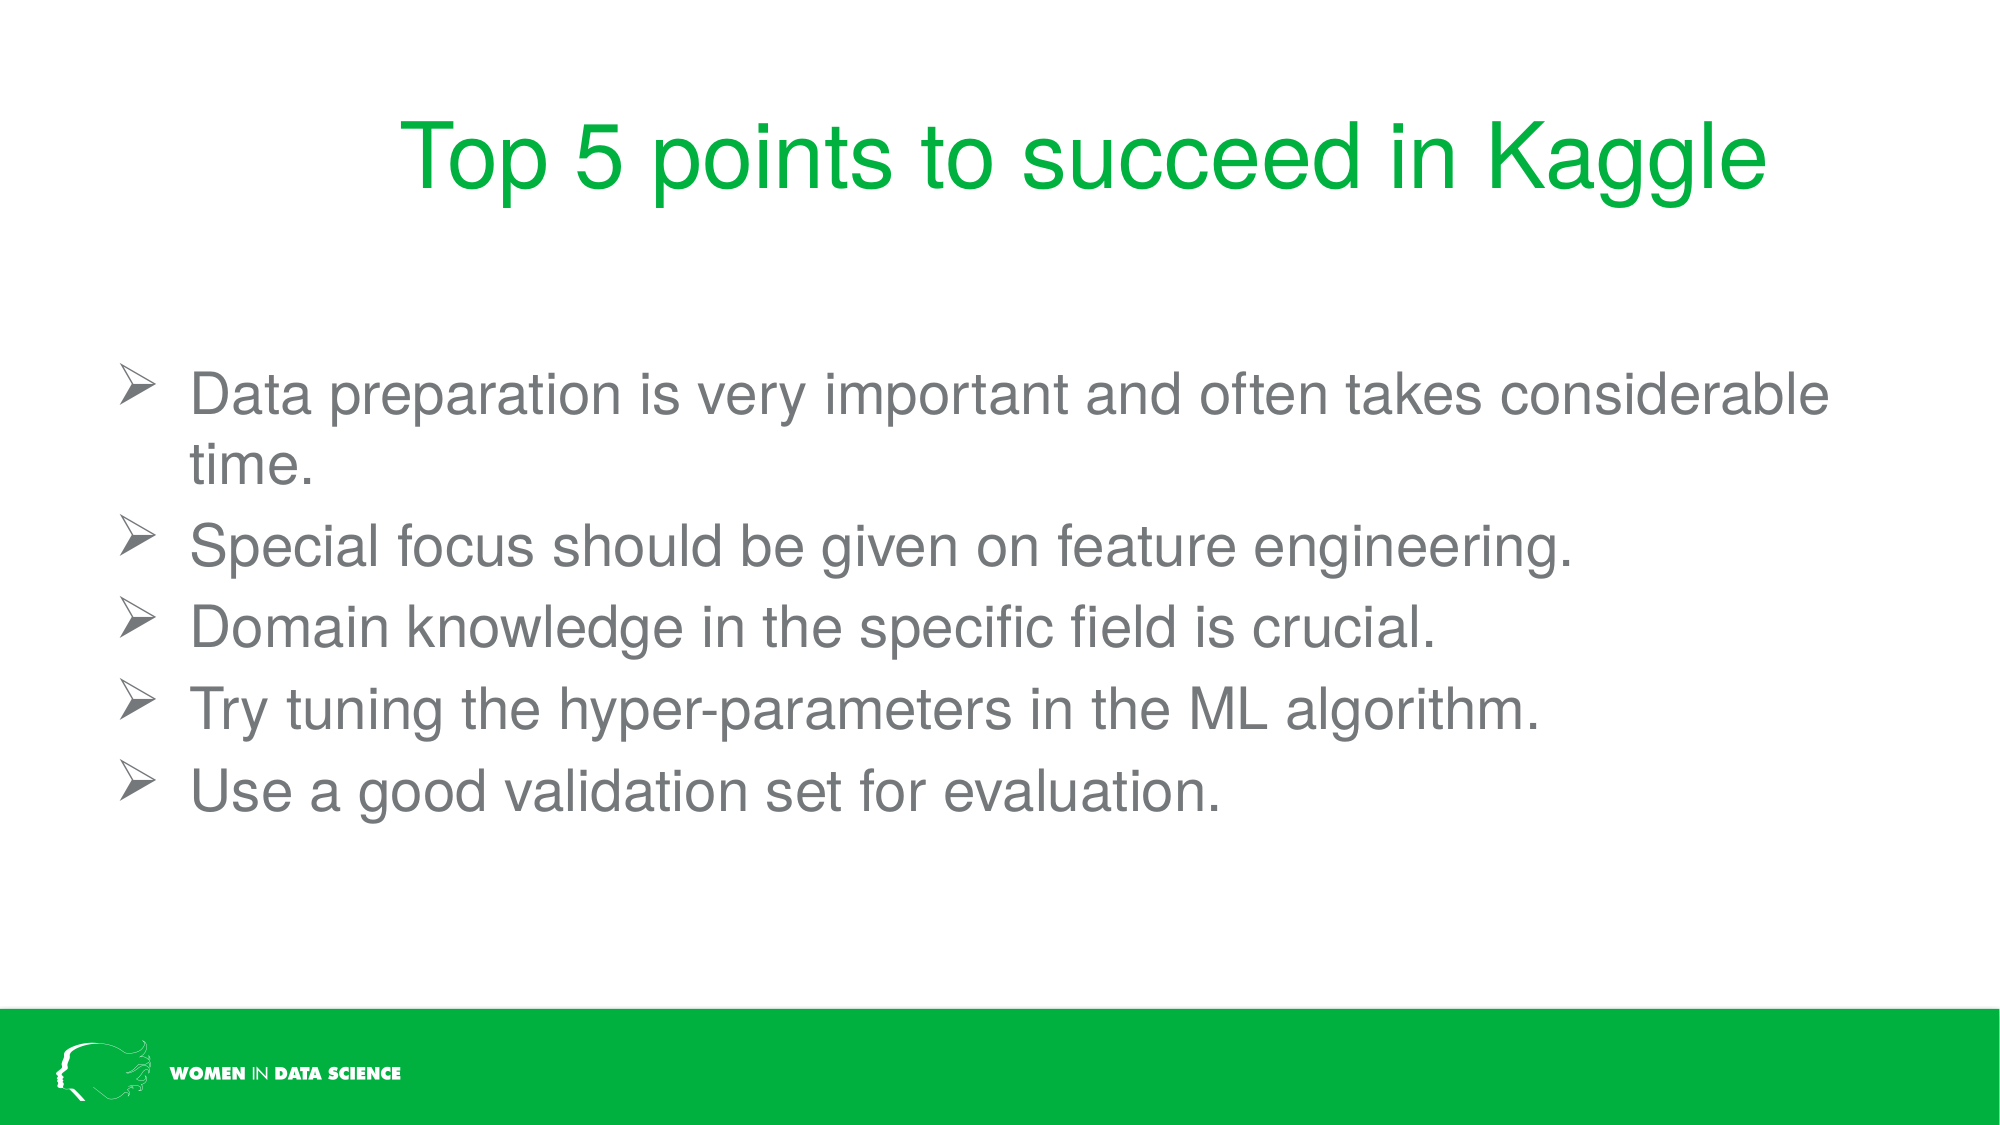

# Top 5 points to succeed in Kaggle
Data preparation is very important and often takes considerable time.
Special focus should be given on feature engineering.
Domain knowledge in the specific field is crucial.
Try tuning the hyper-parameters in the ML algorithm.
Use a good validation set for evaluation.